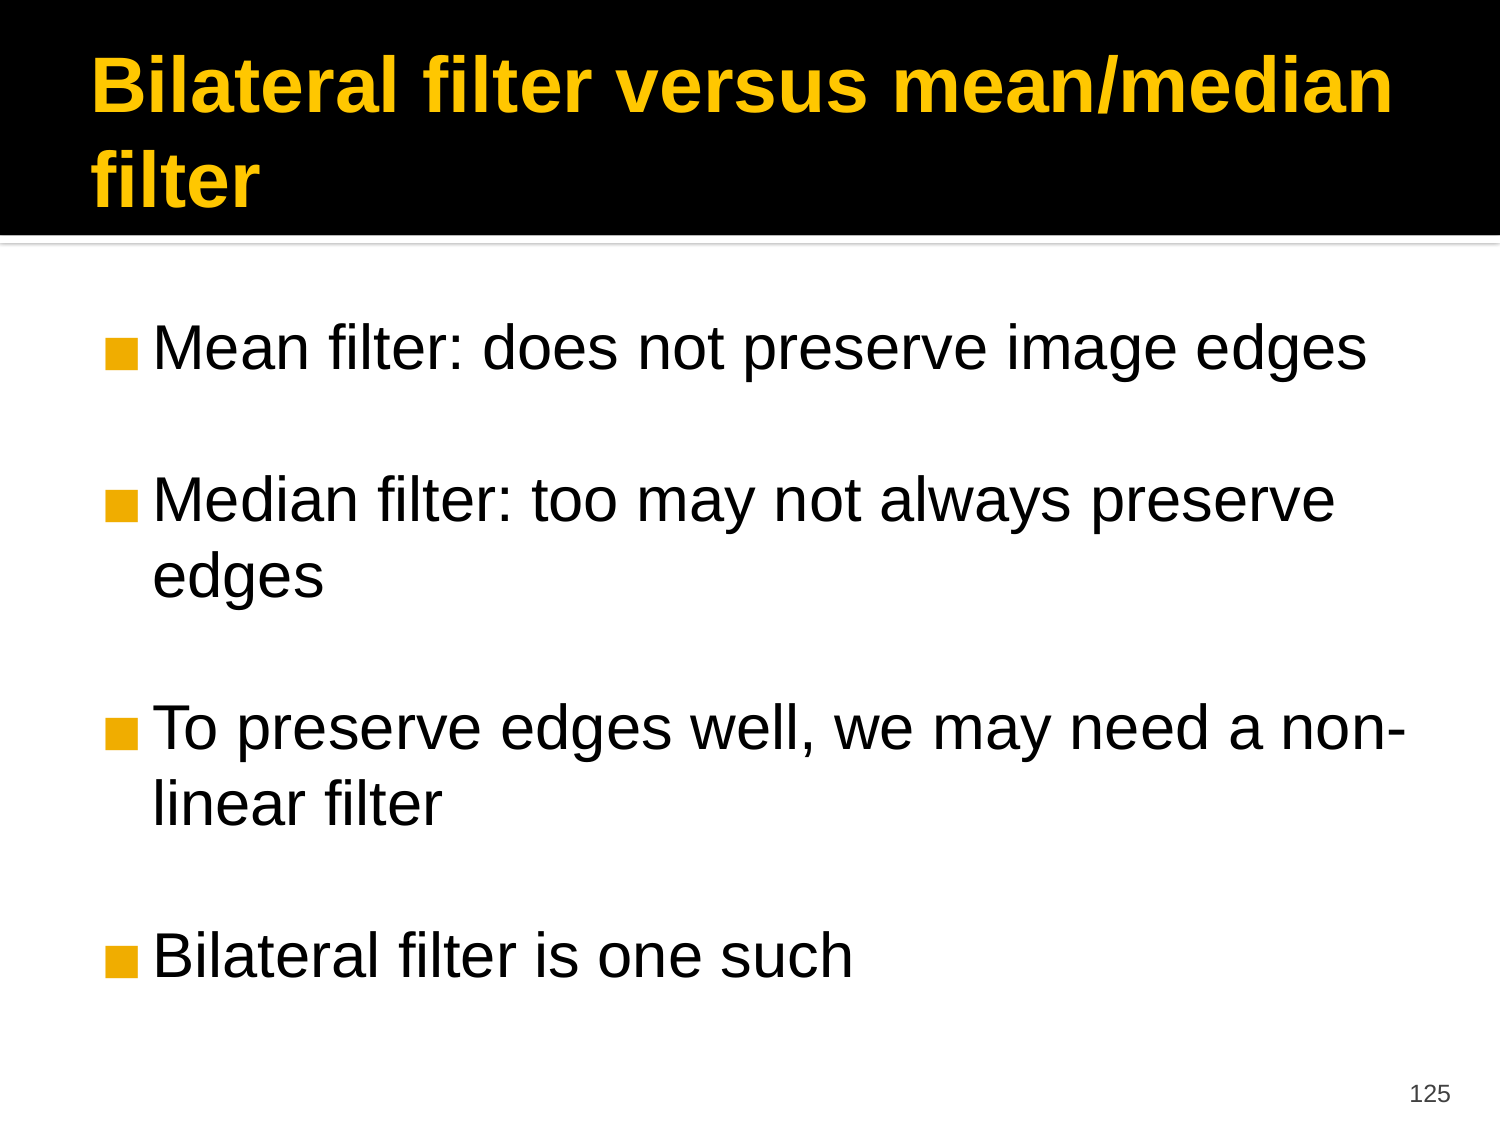

# Bilateral filter versus mean/median filter
Mean filter: does not preserve image edges

Median filter: too may not always preserve edges

To preserve edges well, we may need a non-linear filter

Bilateral filter is one such
125